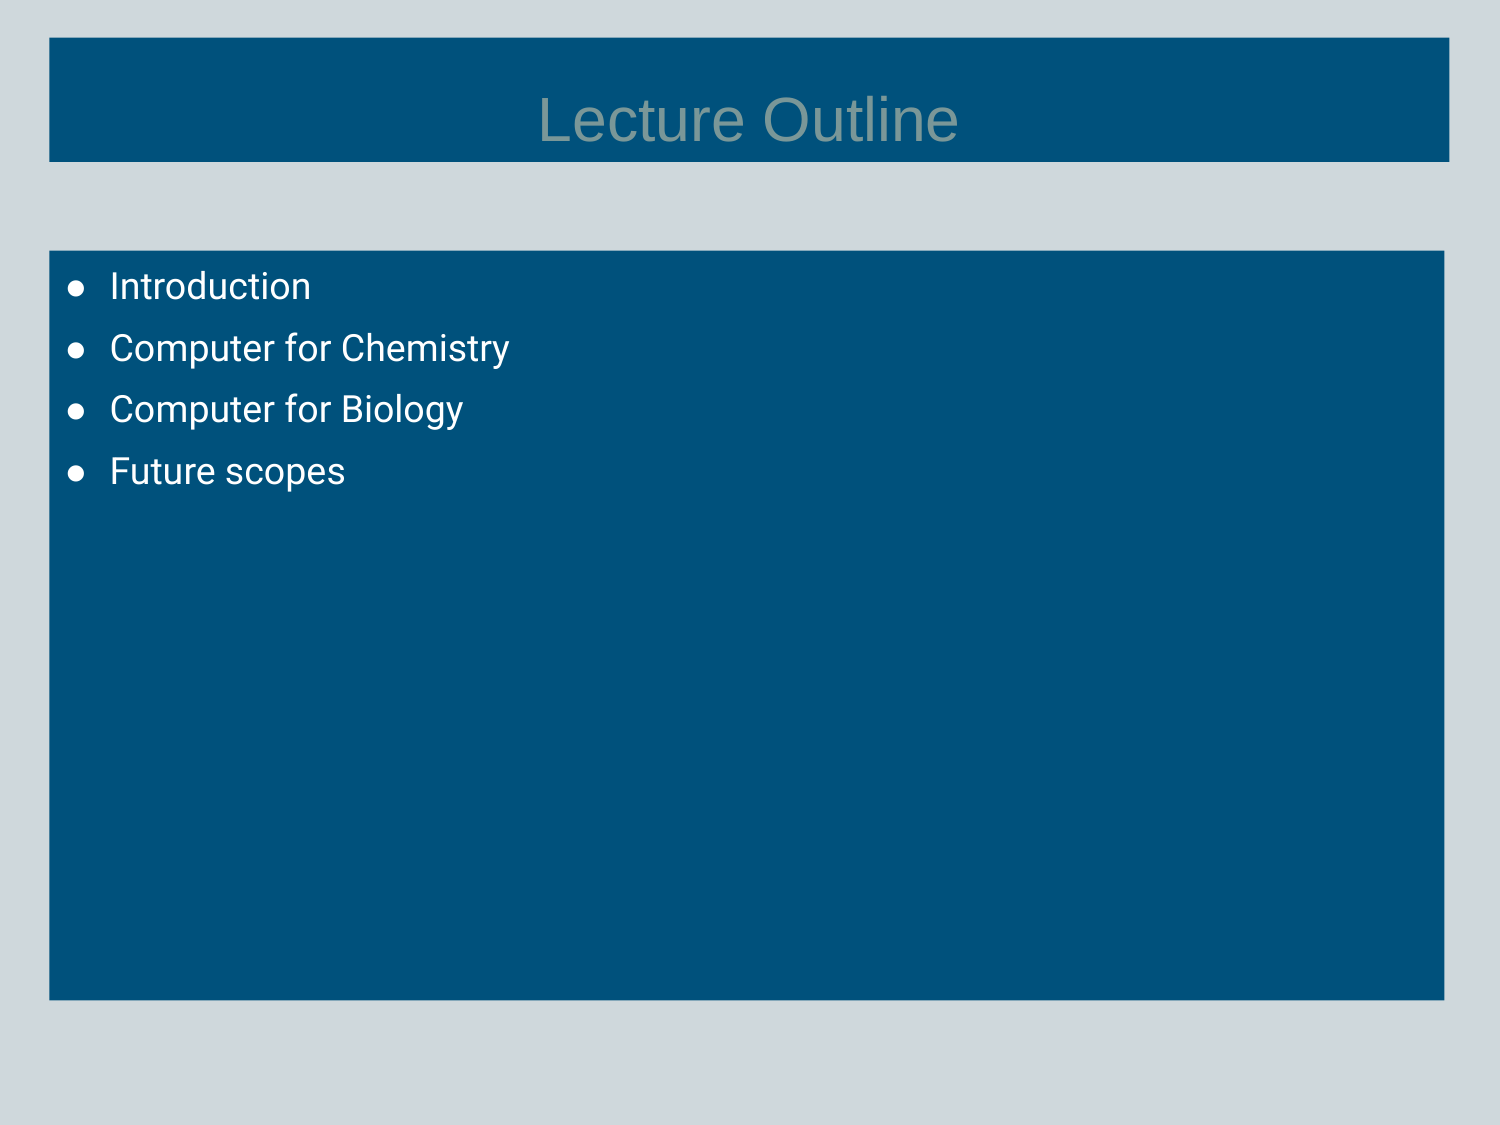

# Lecture Outline
Introduction
Computer for Chemistry
Computer for Biology
Future scopes